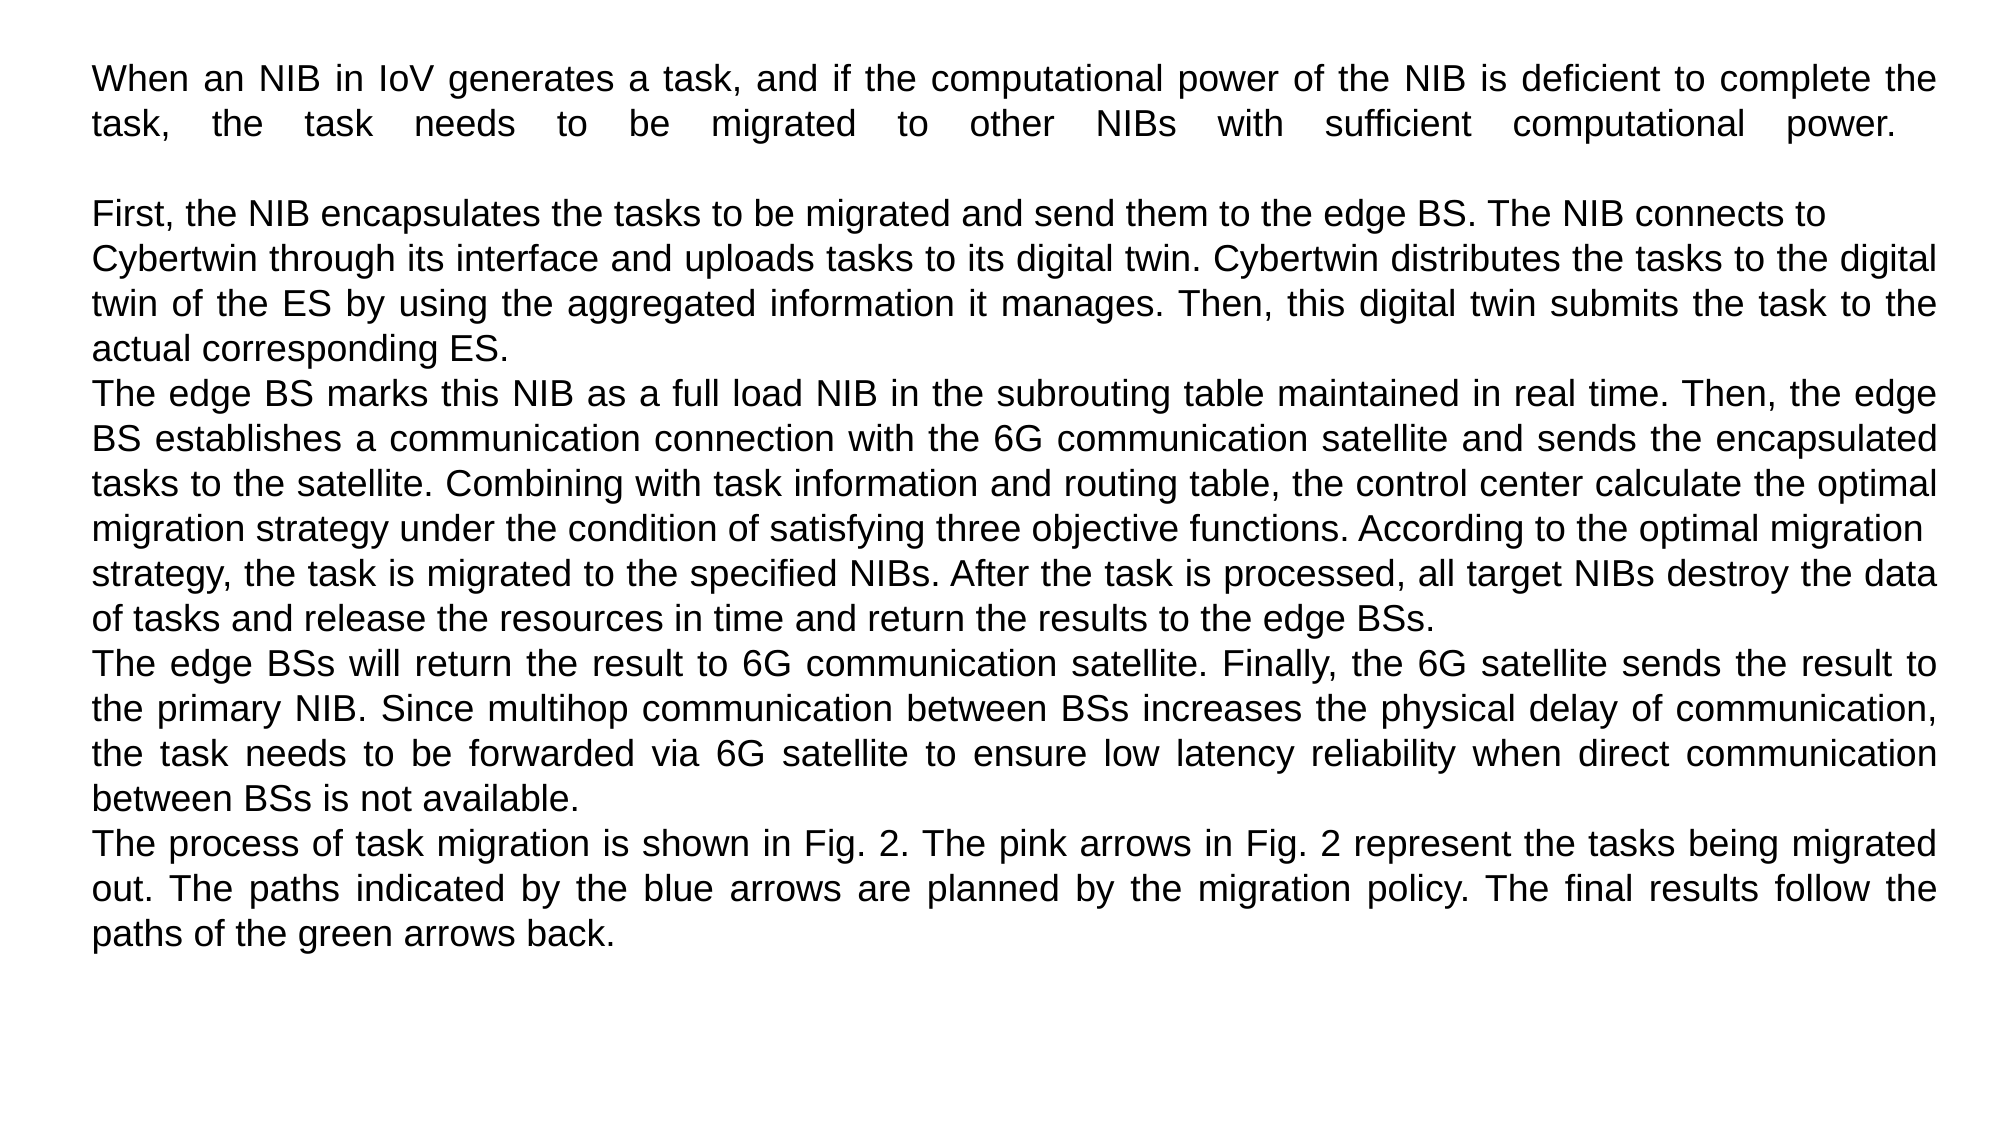

When an NIB in IoV generates a task, and if the computational power of the NIB is deficient to complete the task, the task needs to be migrated to other NIBs with sufficient computational power.
First, the NIB encapsulates the tasks to be migrated and send them to the edge BS. The NIB connects to
Cybertwin through its interface and uploads tasks to its digital twin. Cybertwin distributes the tasks to the digital twin of the ES by using the aggregated information it manages. Then, this digital twin submits the task to the actual corresponding ES.
The edge BS marks this NIB as a full load NIB in the subrouting table maintained in real time. Then, the edge BS establishes a communication connection with the 6G communication satellite and sends the encapsulated tasks to the satellite. Combining with task information and routing table, the control center calculate the optimal migration strategy under the condition of satisfying three objective functions. According to the optimal migration
strategy, the task is migrated to the specified NIBs. After the task is processed, all target NIBs destroy the data of tasks and release the resources in time and return the results to the edge BSs.
The edge BSs will return the result to 6G communication satellite. Finally, the 6G satellite sends the result to the primary NIB. Since multihop communication between BSs increases the physical delay of communication, the task needs to be forwarded via 6G satellite to ensure low latency reliability when direct communication between BSs is not available.
The process of task migration is shown in Fig. 2. The pink arrows in Fig. 2 represent the tasks being migrated out. The paths indicated by the blue arrows are planned by the migration policy. The final results follow the paths of the green arrows back.